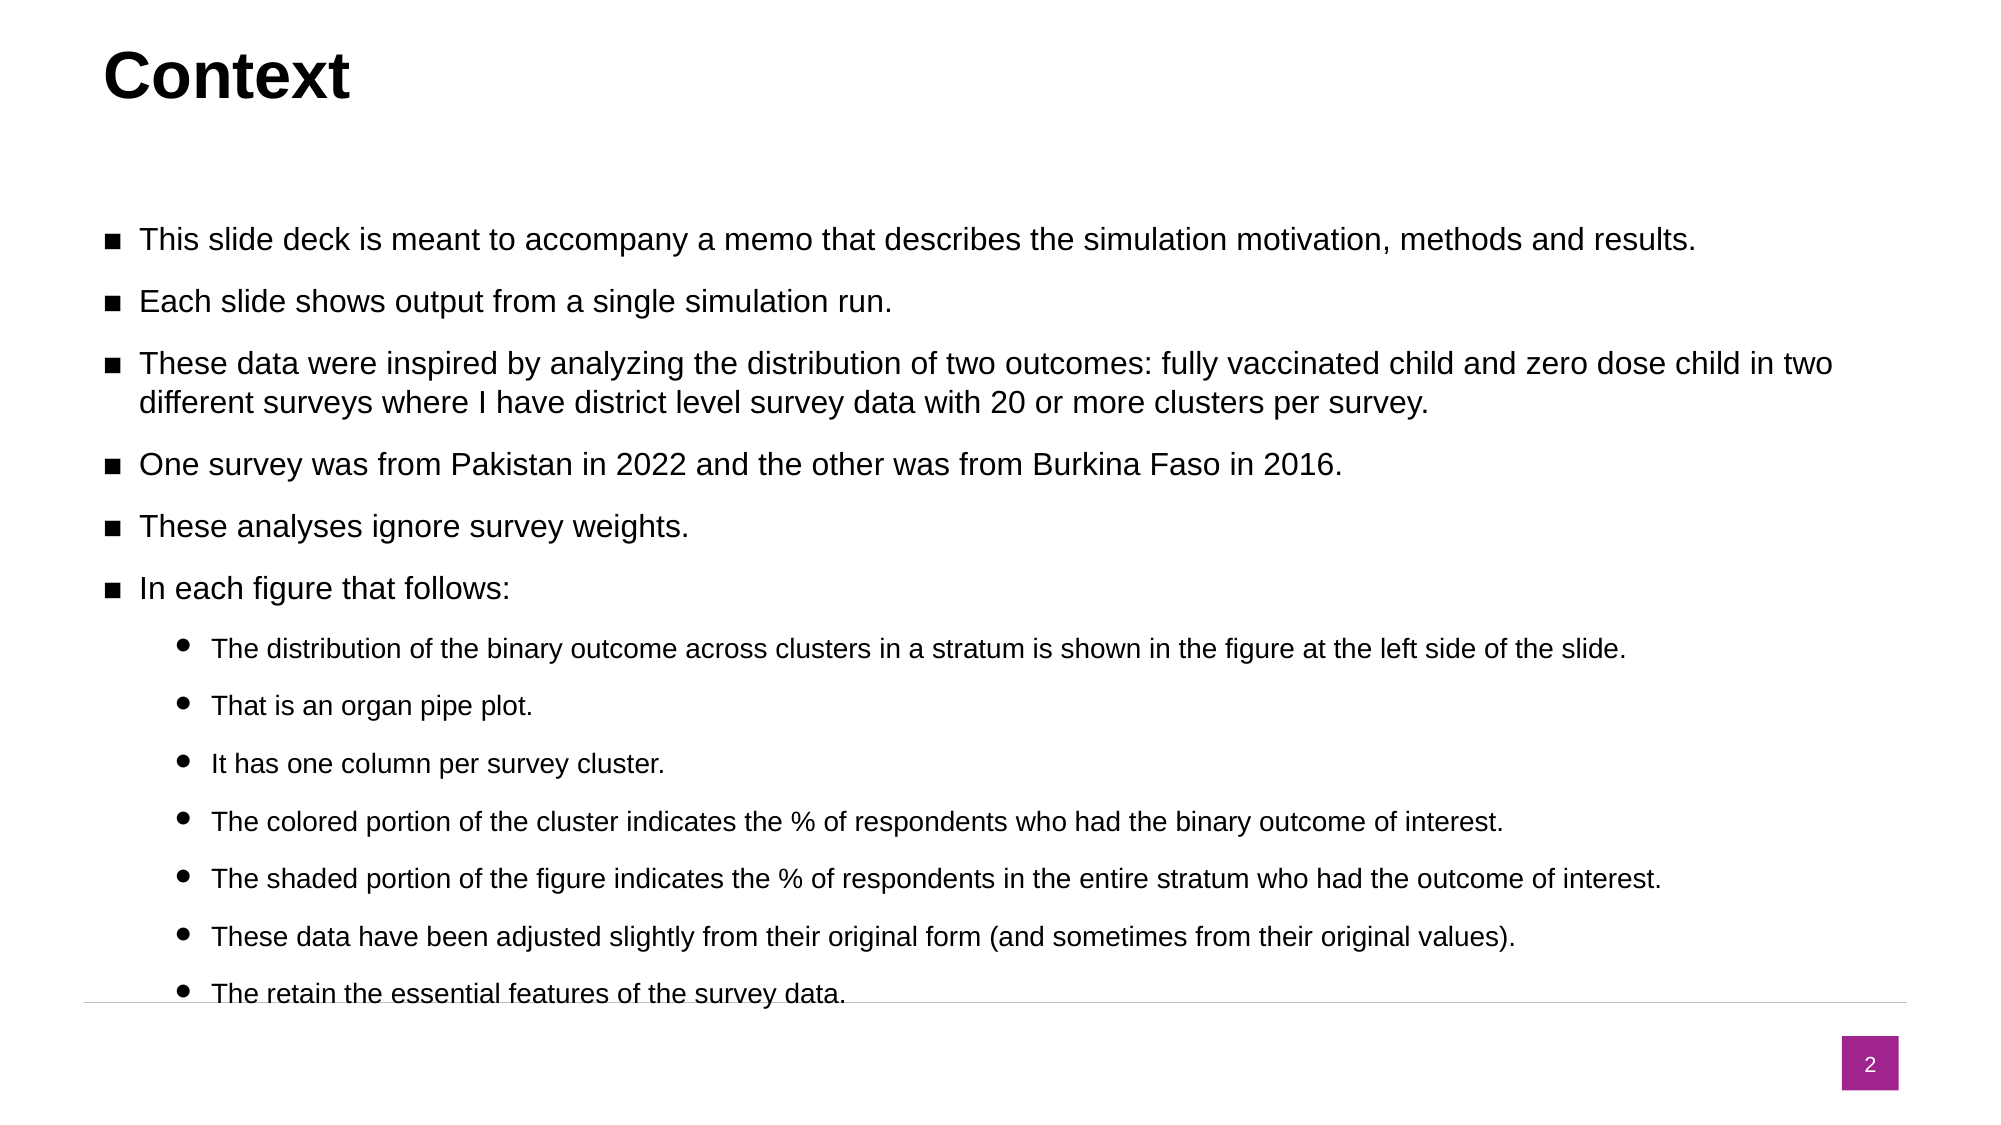

# Context
This slide deck is meant to accompany a memo that describes the simulation motivation, methods and results.
Each slide shows output from a single simulation run.
These data were inspired by analyzing the distribution of two outcomes: fully vaccinated child and zero dose child in two different surveys where I have district level survey data with 20 or more clusters per survey.
One survey was from Pakistan in 2022 and the other was from Burkina Faso in 2016.
These analyses ignore survey weights.
In each figure that follows:
The distribution of the binary outcome across clusters in a stratum is shown in the figure at the left side of the slide.
That is an organ pipe plot.
It has one column per survey cluster.
The colored portion of the cluster indicates the % of respondents who had the binary outcome of interest.
The shaded portion of the figure indicates the % of respondents in the entire stratum who had the outcome of interest.
These data have been adjusted slightly from their original form (and sometimes from their original values).
The retain the essential features of the survey data.
2